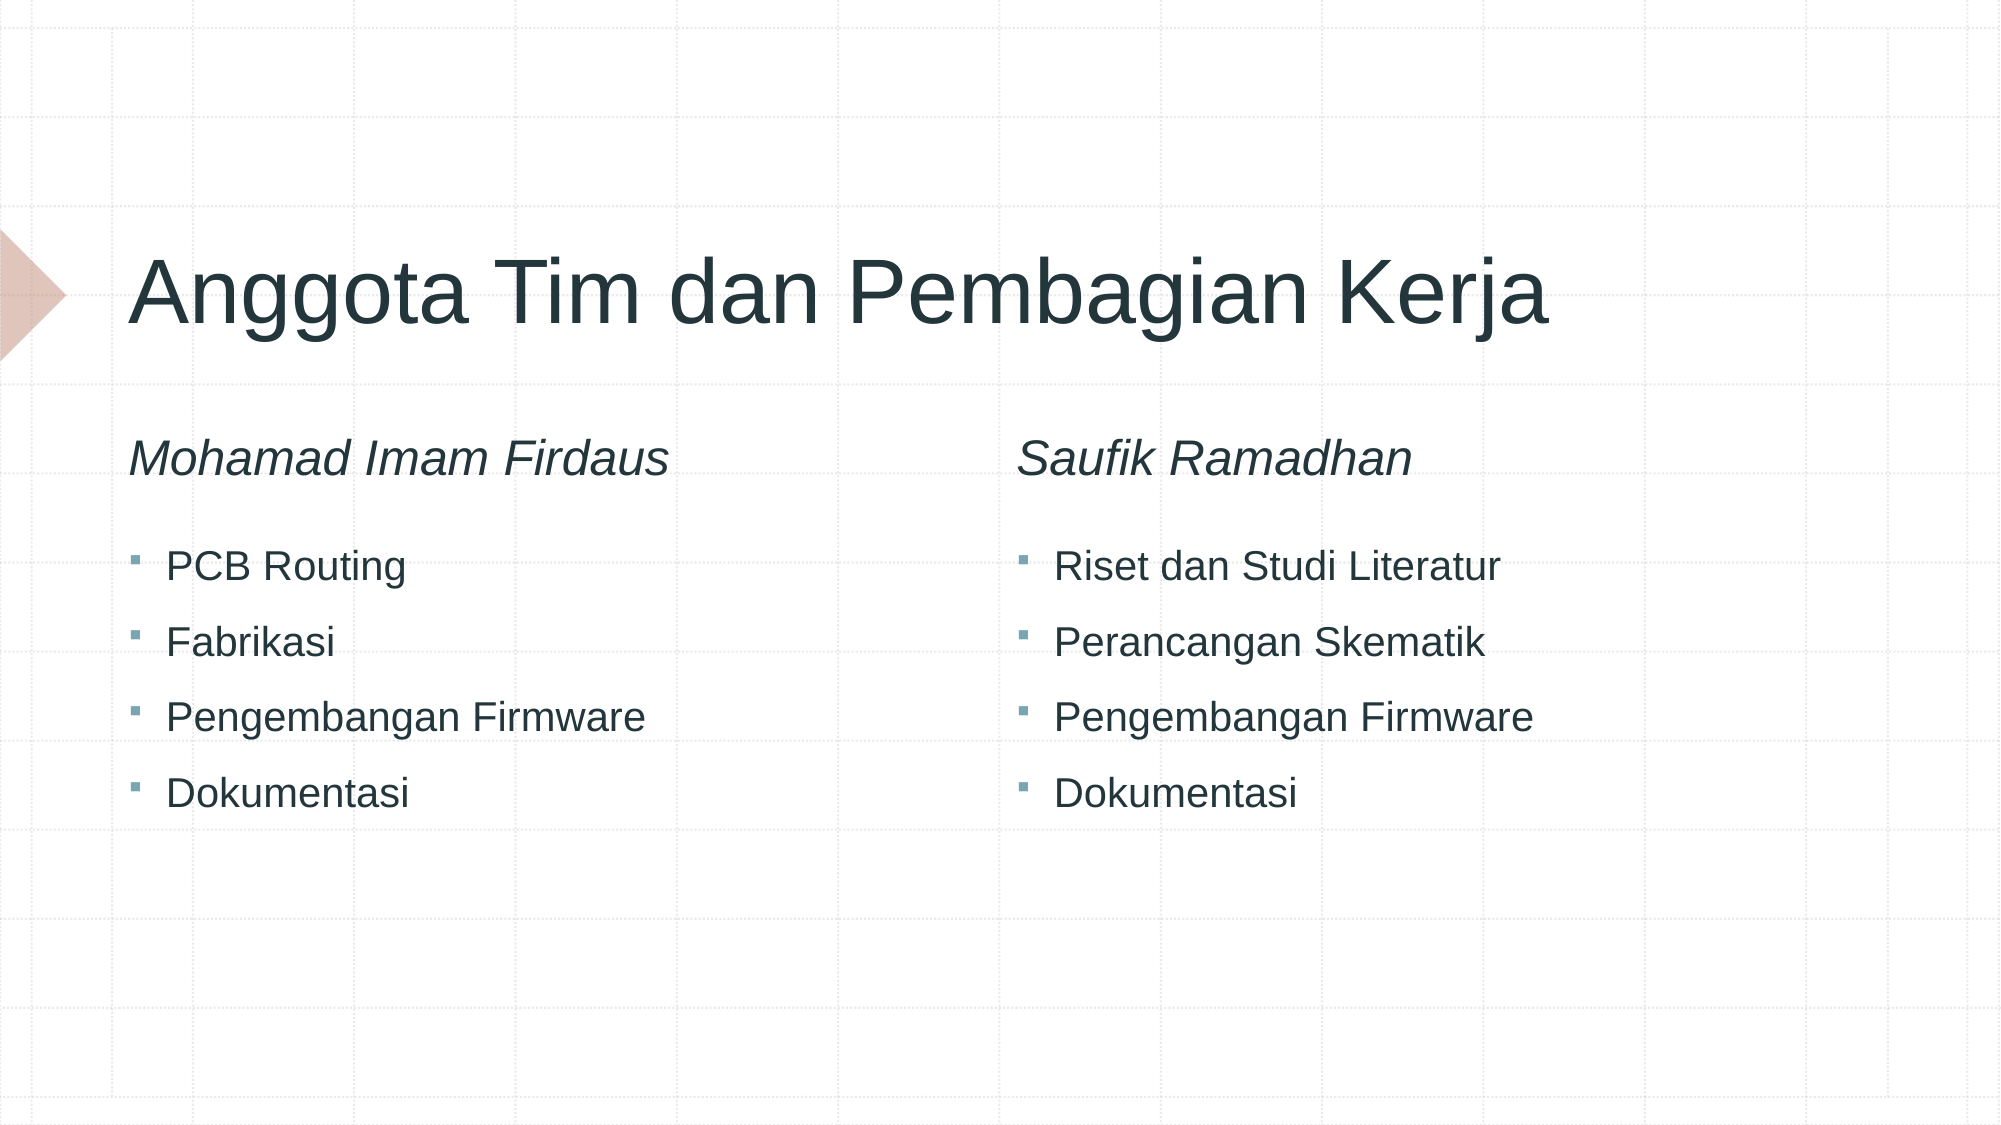

# Anggota Tim dan Pembagian Kerja
Mohamad Imam Firdaus
Saufik Ramadhan
Riset dan Studi Literatur
Perancangan Skematik
Pengembangan Firmware
Dokumentasi
PCB Routing
Fabrikasi
Pengembangan Firmware
Dokumentasi